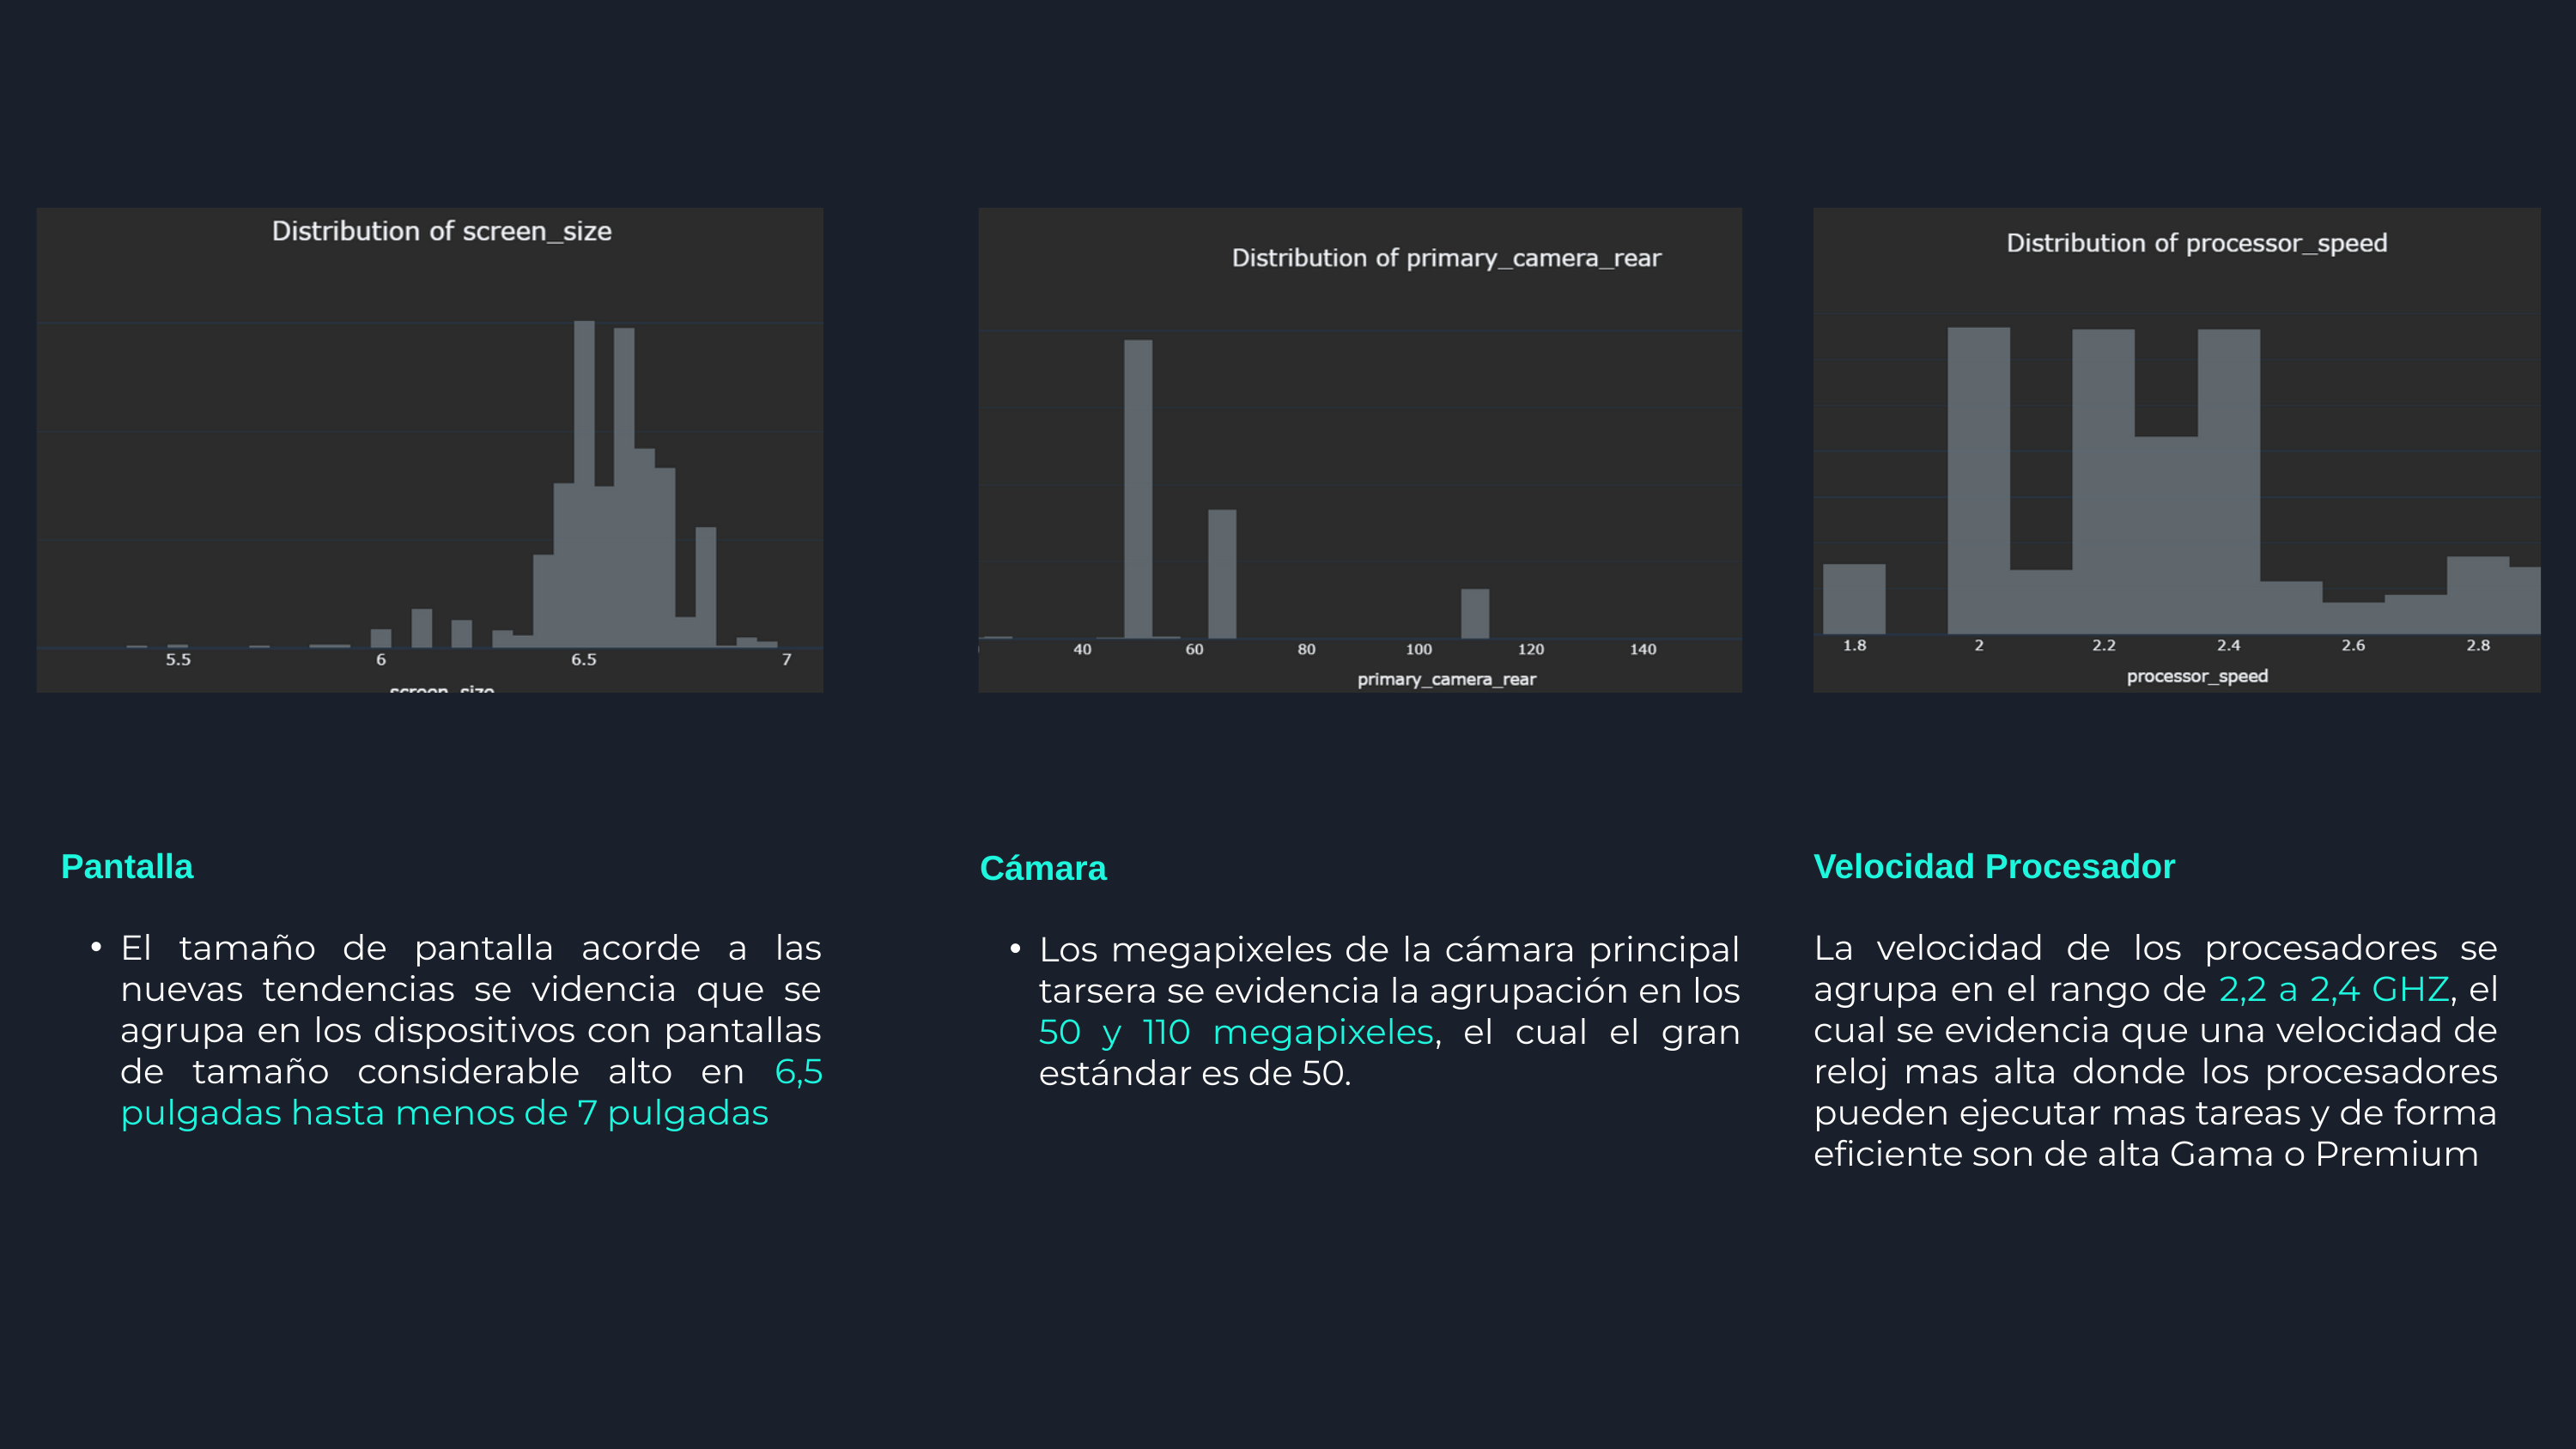

Cámara

Los megapixeles de la cámara principal tarsera se evidencia la agrupación en los 50 y 110 megapixeles, el cual el gran estándar es de 50.

Pantalla

El tamaño de pantalla acorde a las nuevas tendencias se videncia que se agrupa en los dispositivos con pantallas de tamaño considerable alto en 6,5 pulgadas hasta menos de 7 pulgadas

Velocidad Procesador

La velocidad de los procesadores se agrupa en el rango de 2,2 a 2,4 GHZ, el cual se evidencia que una velocidad de reloj mas alta donde los procesadores pueden ejecutar mas tareas y de forma eficiente son de alta Gama o Premium